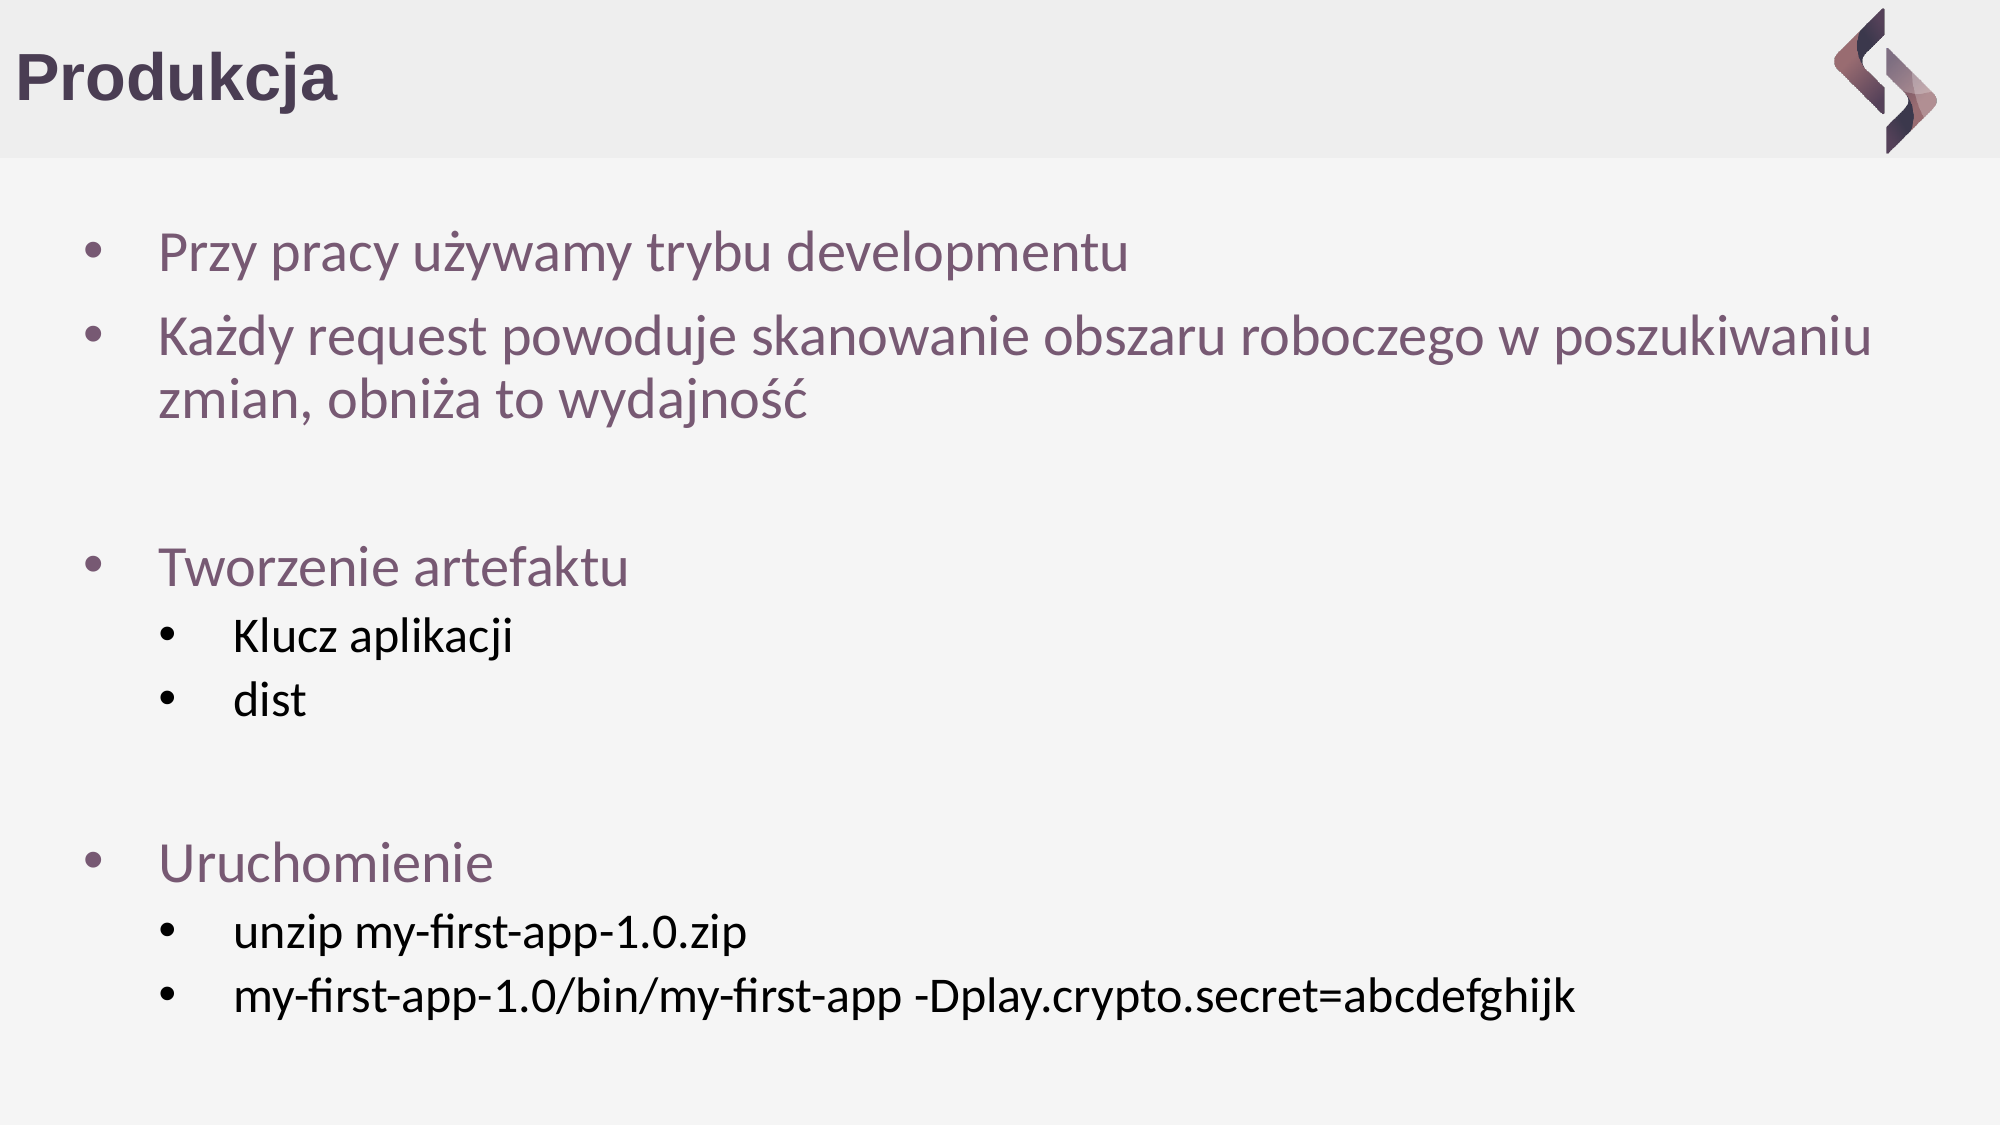

# Produkcja
Przy pracy używamy trybu developmentu
Każdy request powoduje skanowanie obszaru roboczego w poszukiwaniu zmian, obniża to wydajność

Tworzenie artefaktu
Klucz aplikacji
dist

Uruchomienie
unzip my-first-app-1.0.zip
my-first-app-1.0/bin/my-first-app -Dplay.crypto.secret=abcdefghijk